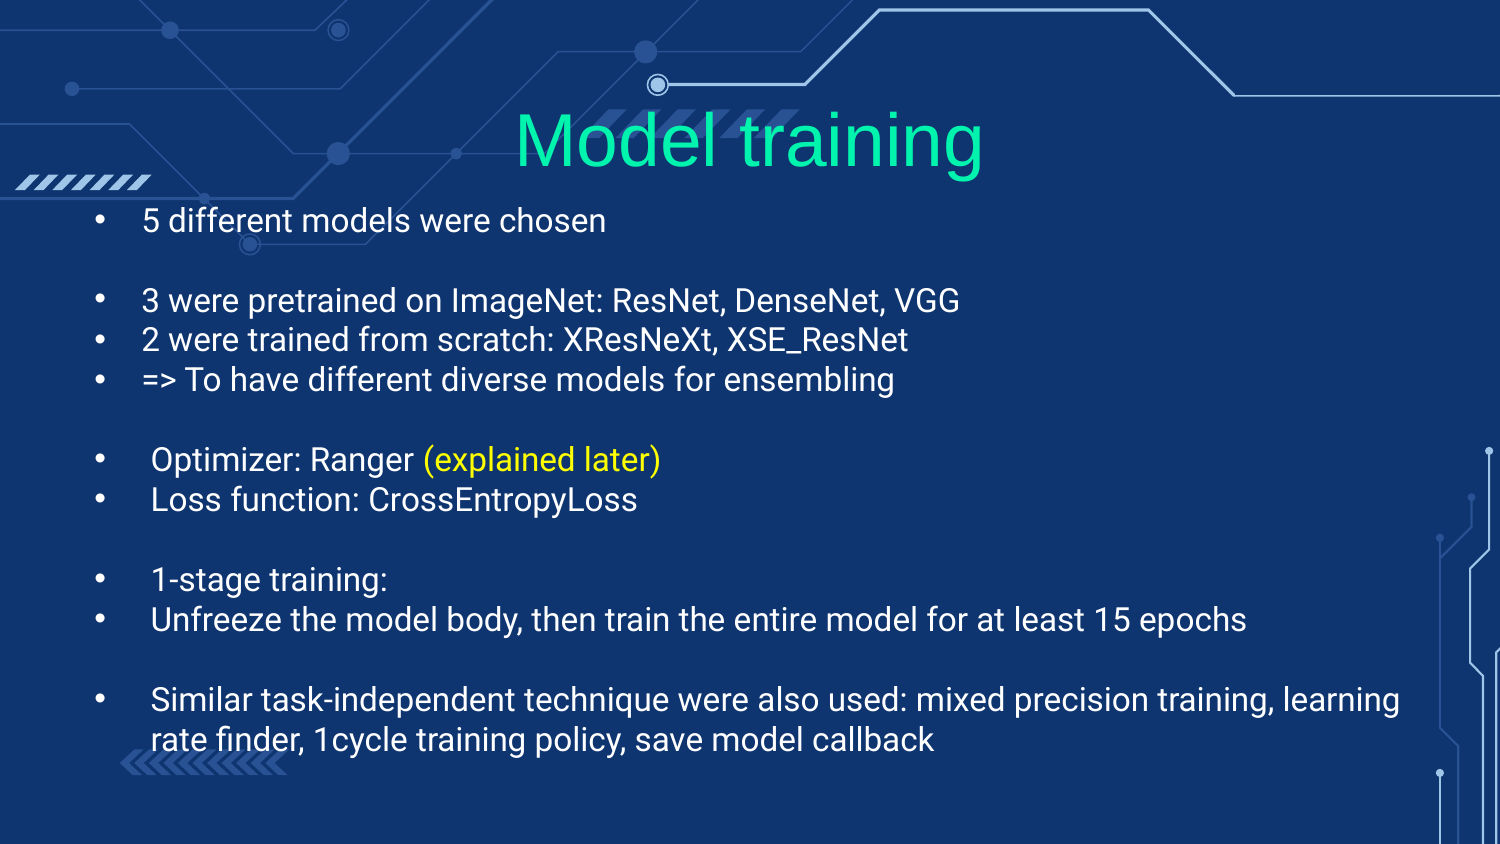

Model training
5 different models were chosen

3 were pretrained on ImageNet: ResNet, DenseNet, VGG
2 were trained from scratch: XResNeXt, XSE_ResNet
=> To have different diverse models for ensembling

Optimizer: Ranger (explained later)
Loss function: CrossEntropyLoss

1-stage training:
Unfreeze the model body, then train the entire model for at least 15 epochs

Similar task-independent technique were also used: mixed precision training, learning rate finder, 1cycle training policy, save model callback